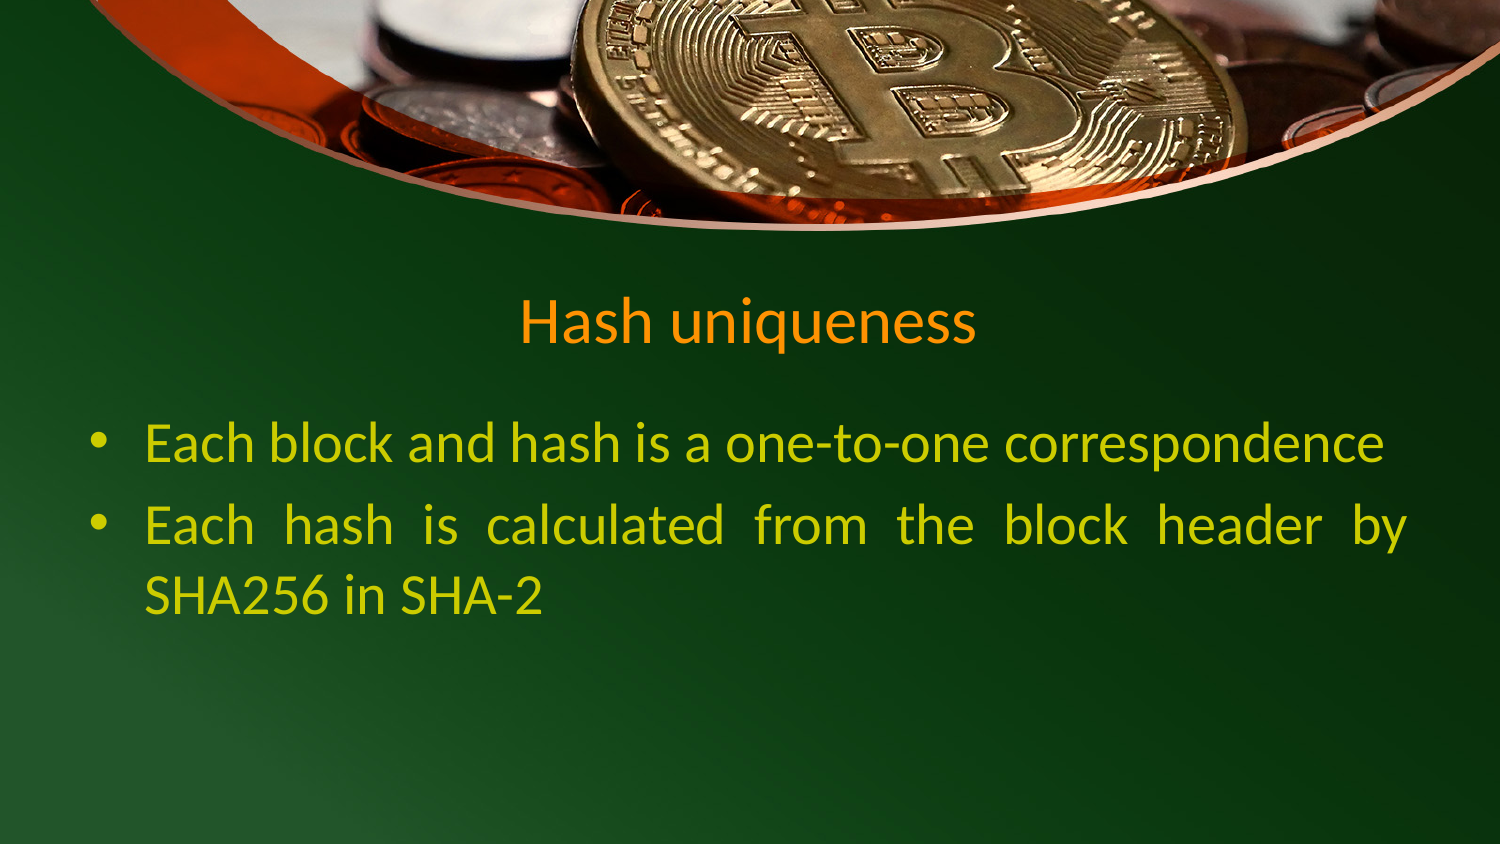

# Hash uniqueness
Each block and hash is a one-to-one correspondence
Each hash is calculated from the block header by SHA256 in SHA-2